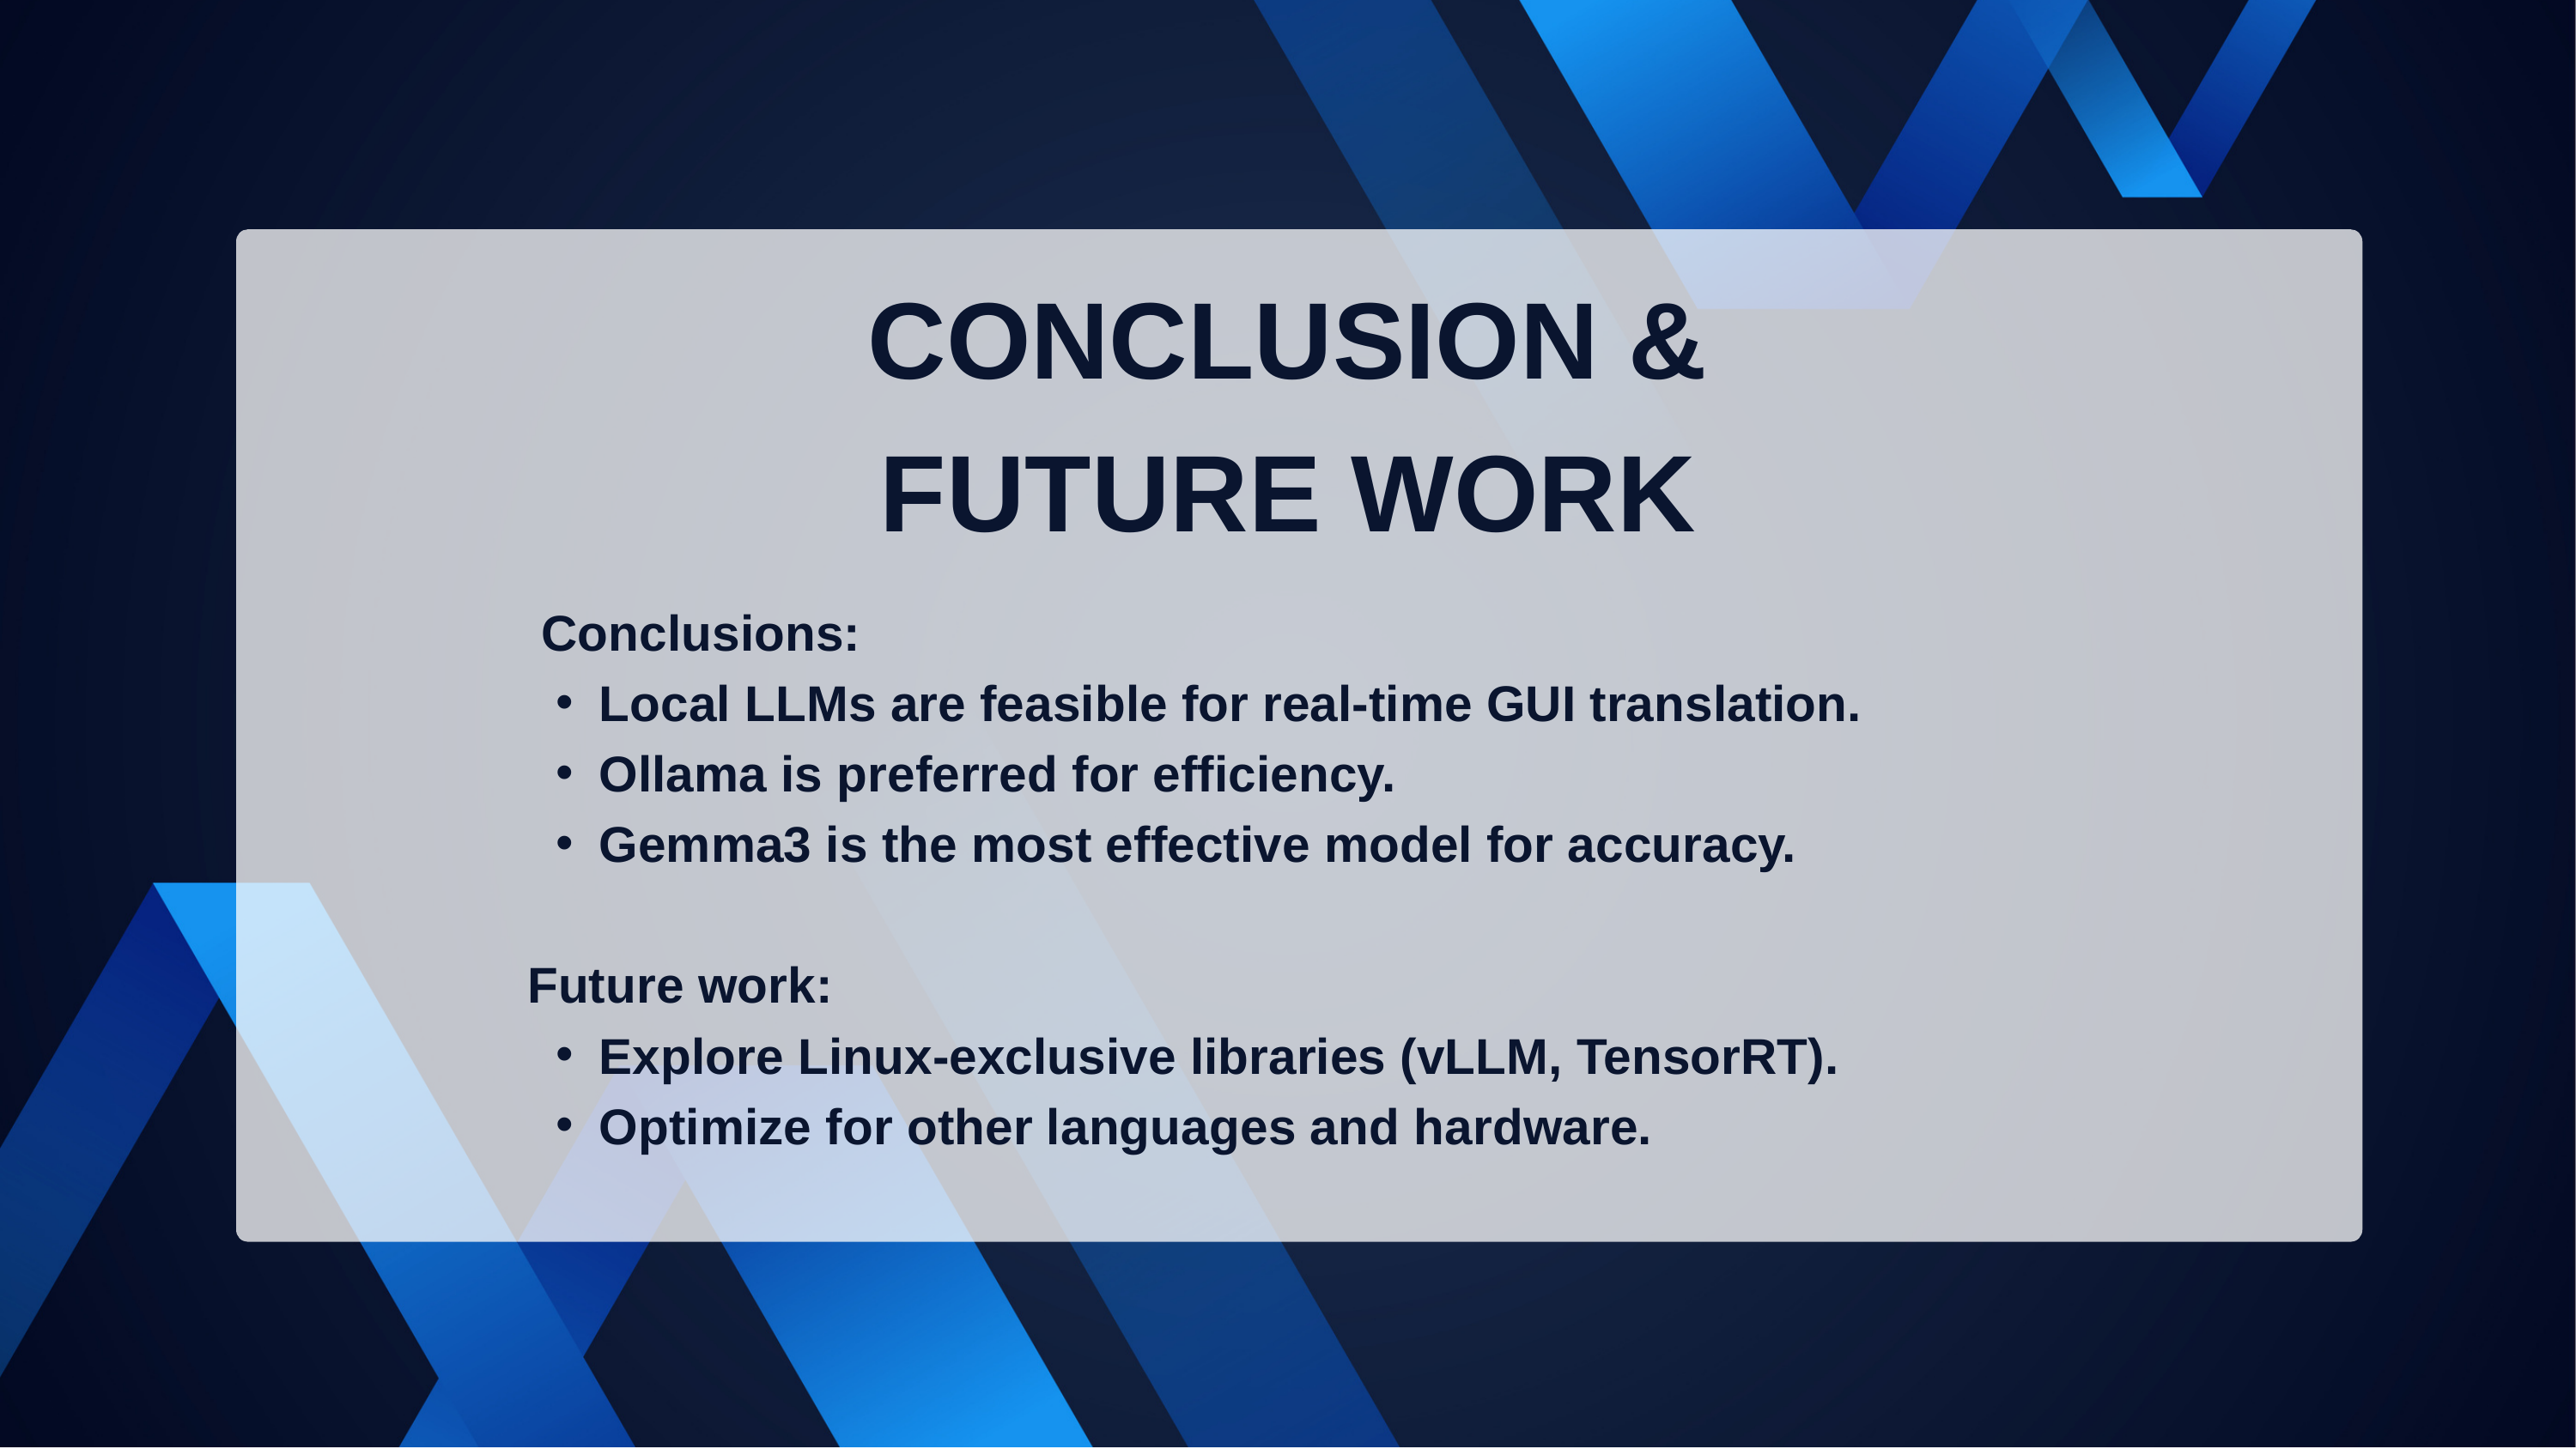

CONCLUSION &
FUTURE WORK

  Conclusions:
Local LLMs are feasible for real-time GUI translation.
Ollama is preferred for efficiency.
Gemma3 is the most effective model for accuracy.

 Future work:
Explore Linux-exclusive libraries (vLLM, TensorRT).
Optimize for other languages and hardware.